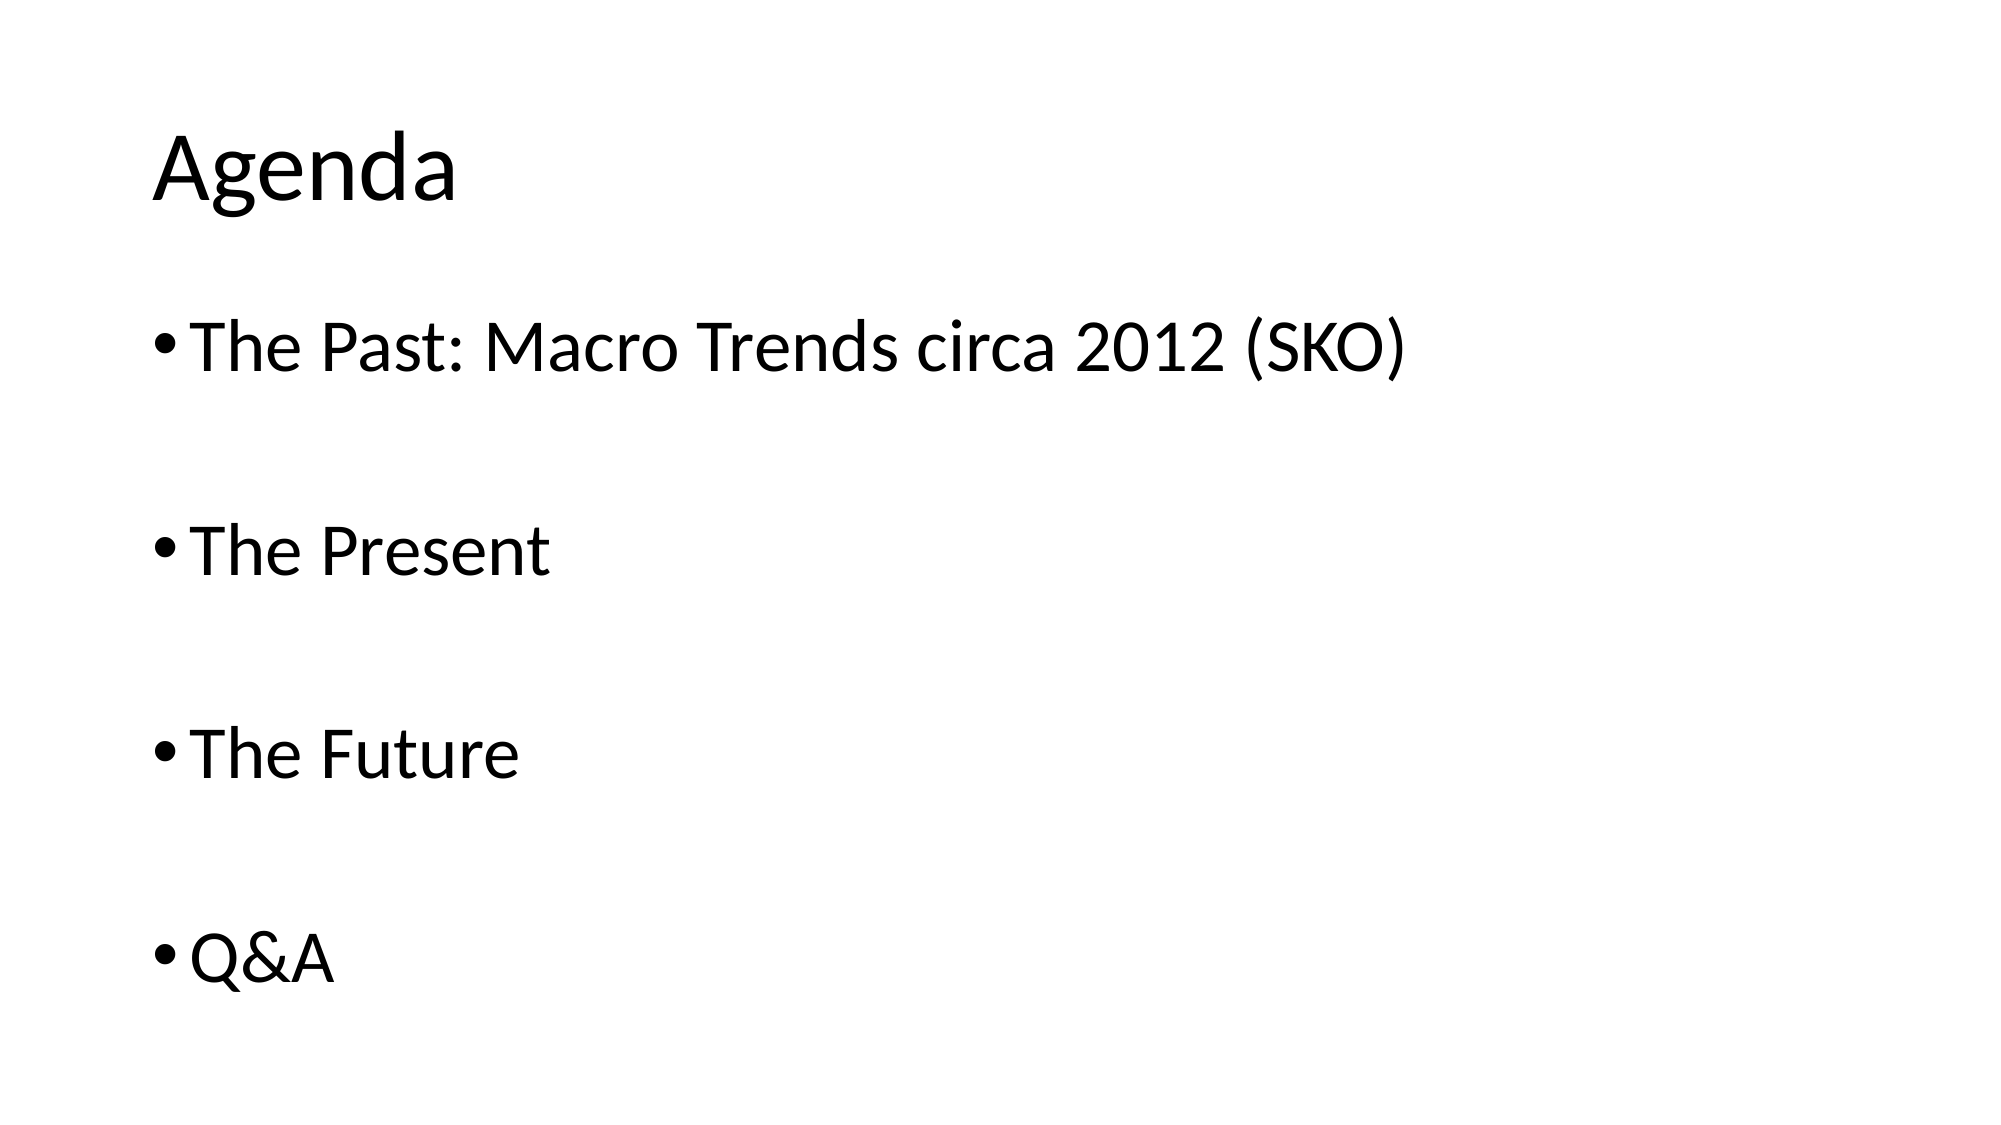

# Agenda
The Past: Macro Trends circa 2012 (SKO)

The Present

The Future

Q&A